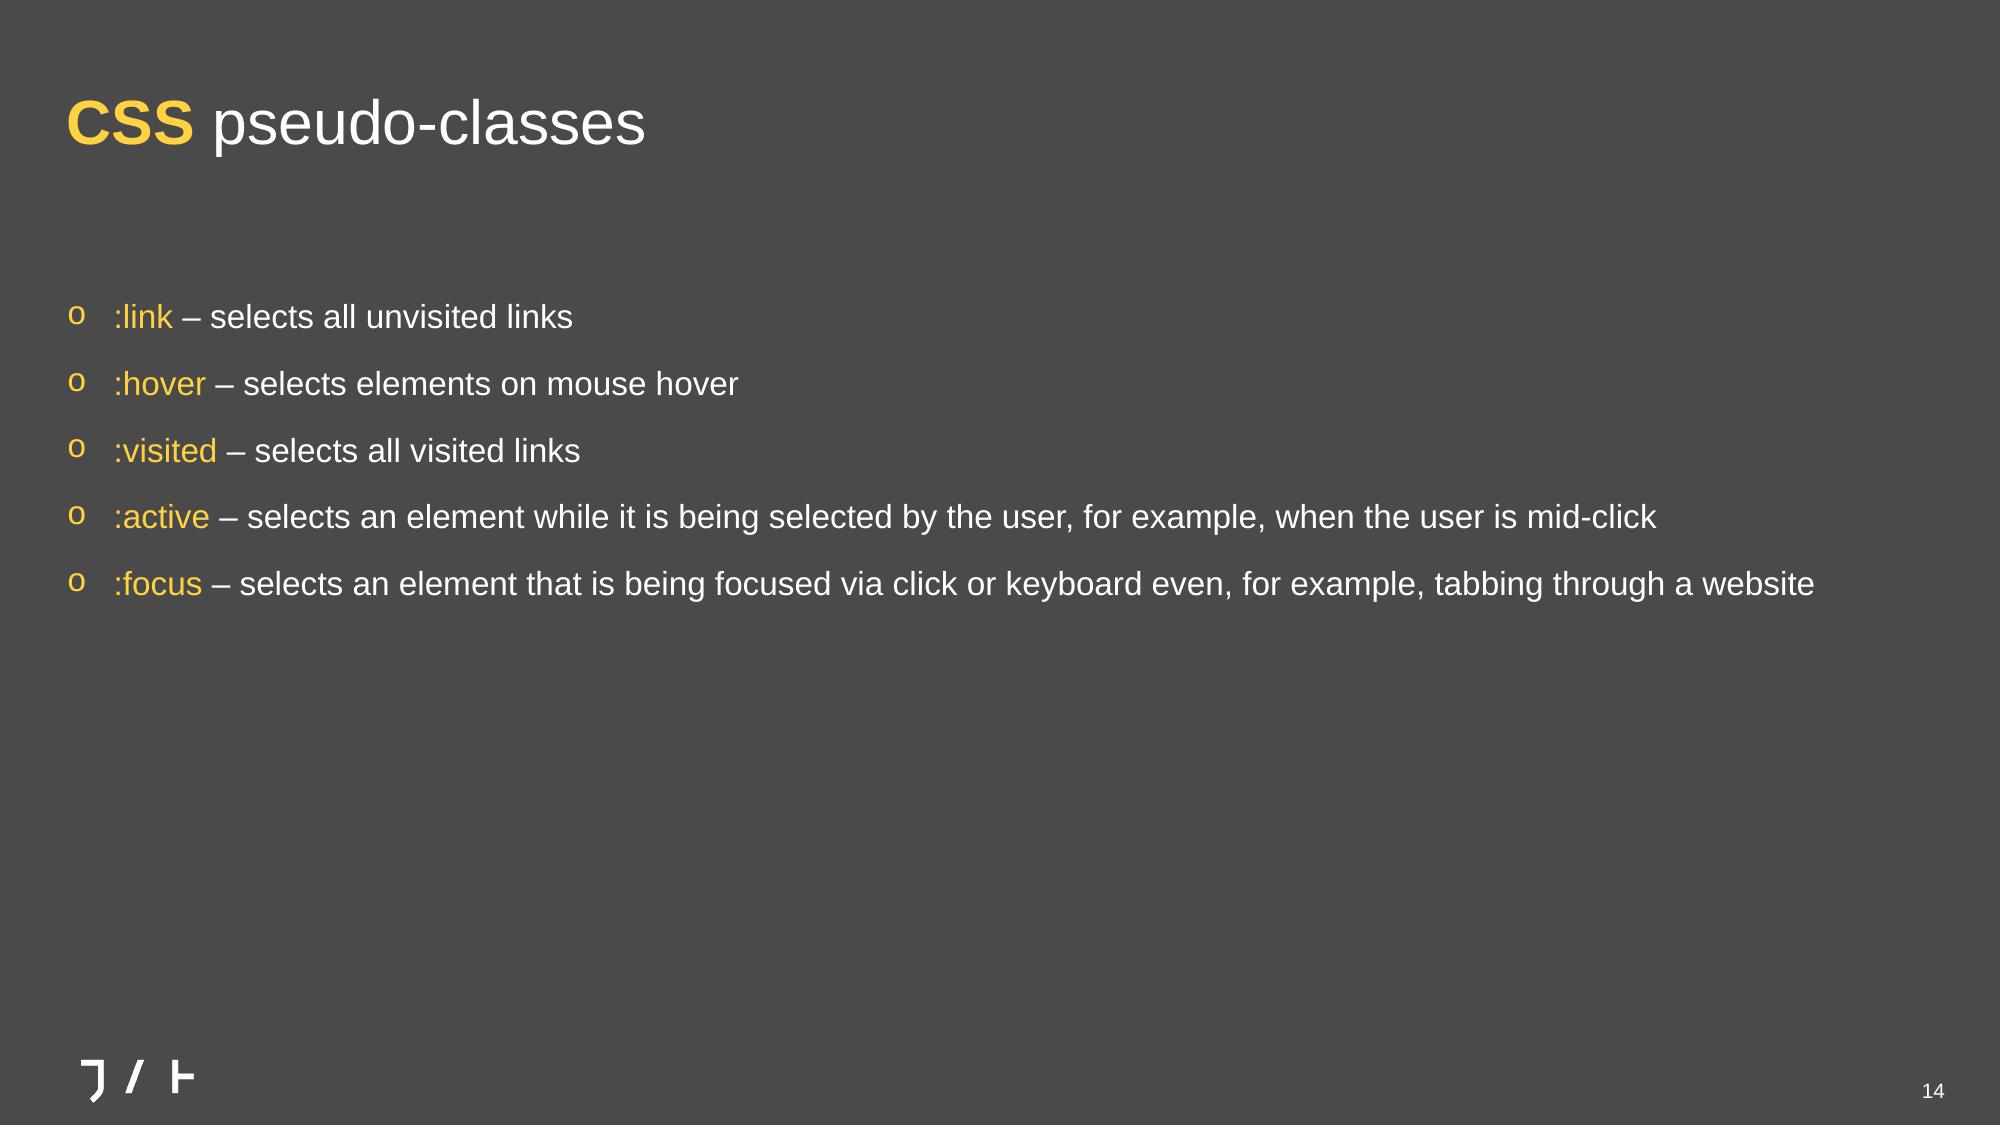

# CSS pseudo-classes
:link – selects all unvisited links
:hover – selects elements on mouse hover
:visited – selects all visited links
:active – selects an element while it is being selected by the user, for example, when the user is mid-click
:focus – selects an element that is being focused via click or keyboard even, for example, tabbing through a website
14